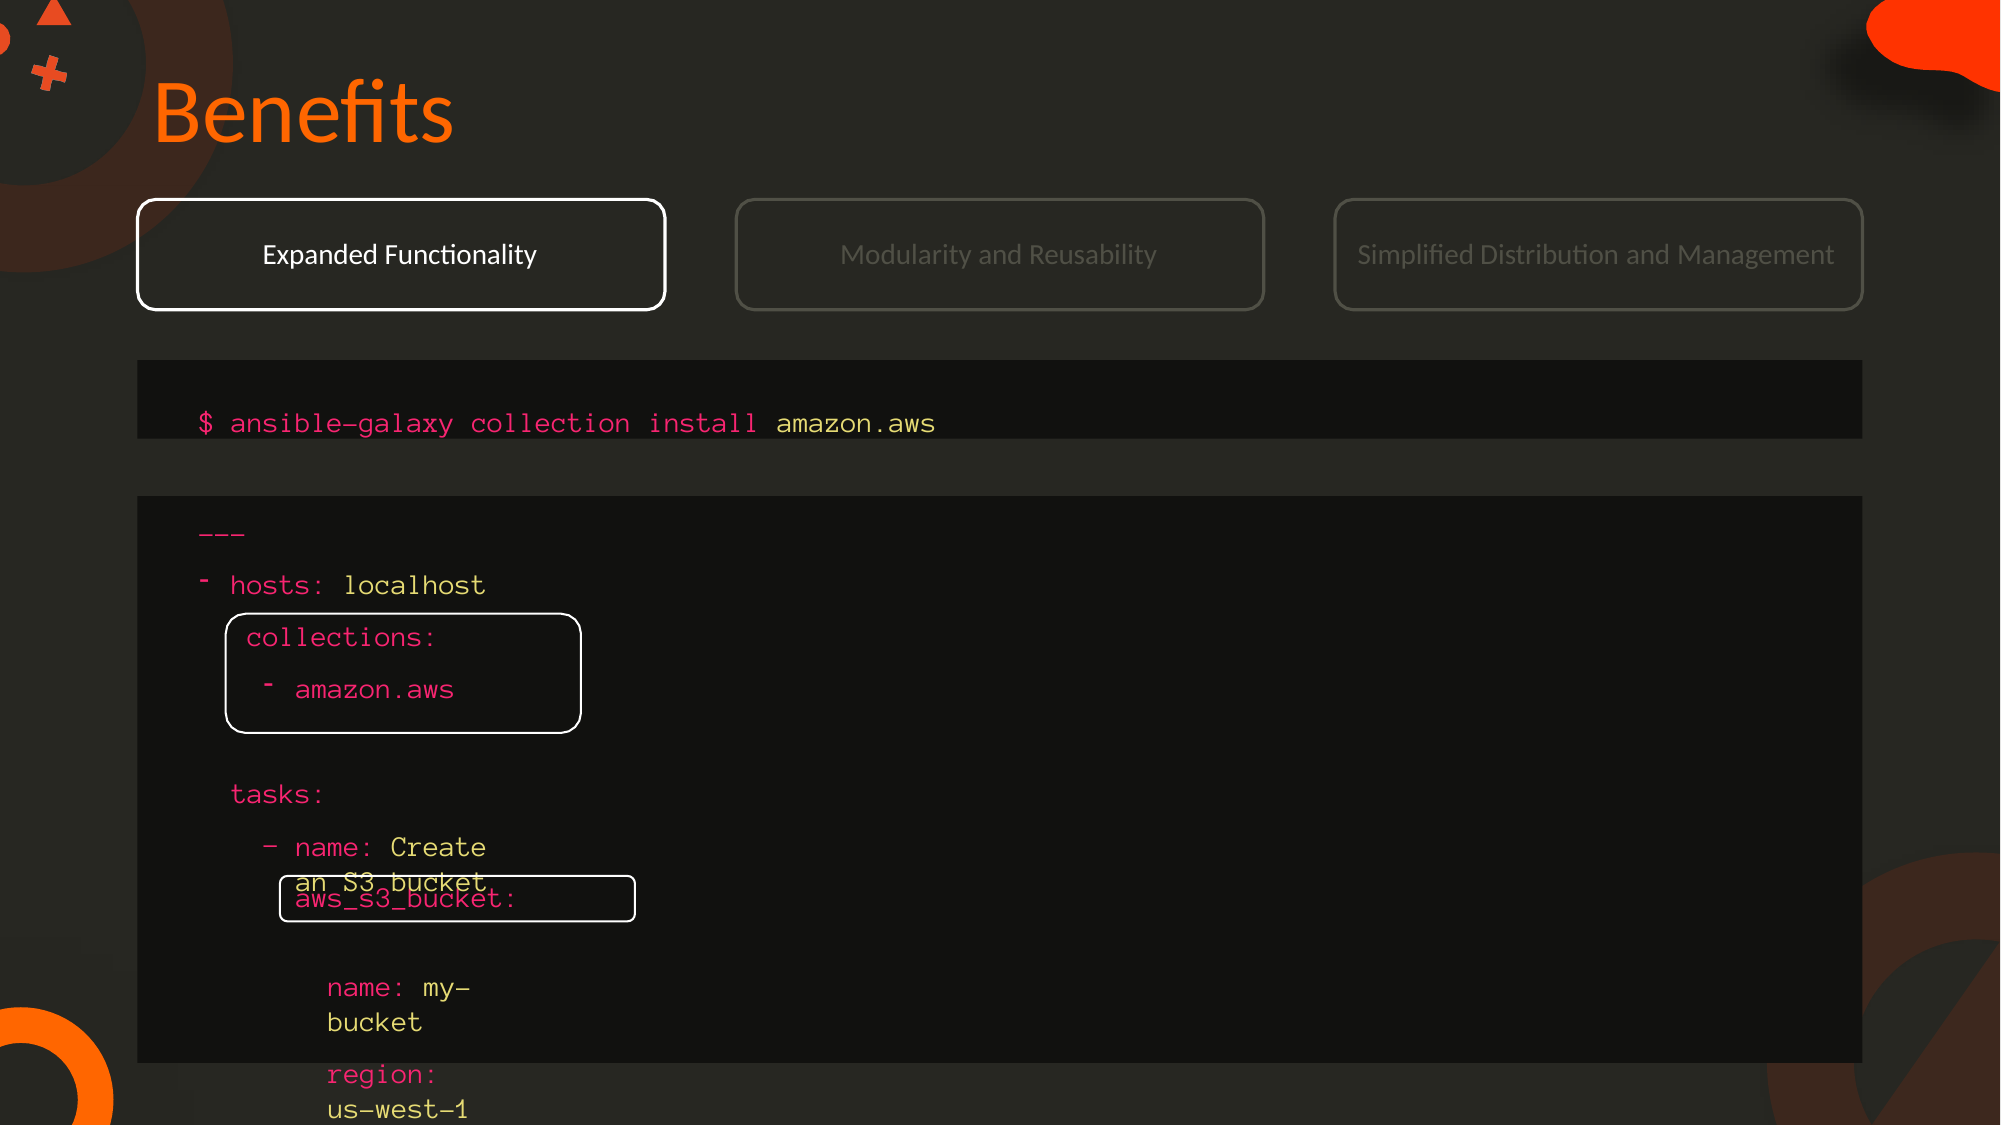

# Benefits

Expanded Functionality
Modularity and Reusability
Simplified Distribution and Management

$ ansible-galaxy collection install amazon.aws

---
hosts: localhost  collections:
amazon.aws

tasks:
name: Create an S3 bucket

name: my-bucket
region: us-west-1

aws_s3_bucket: